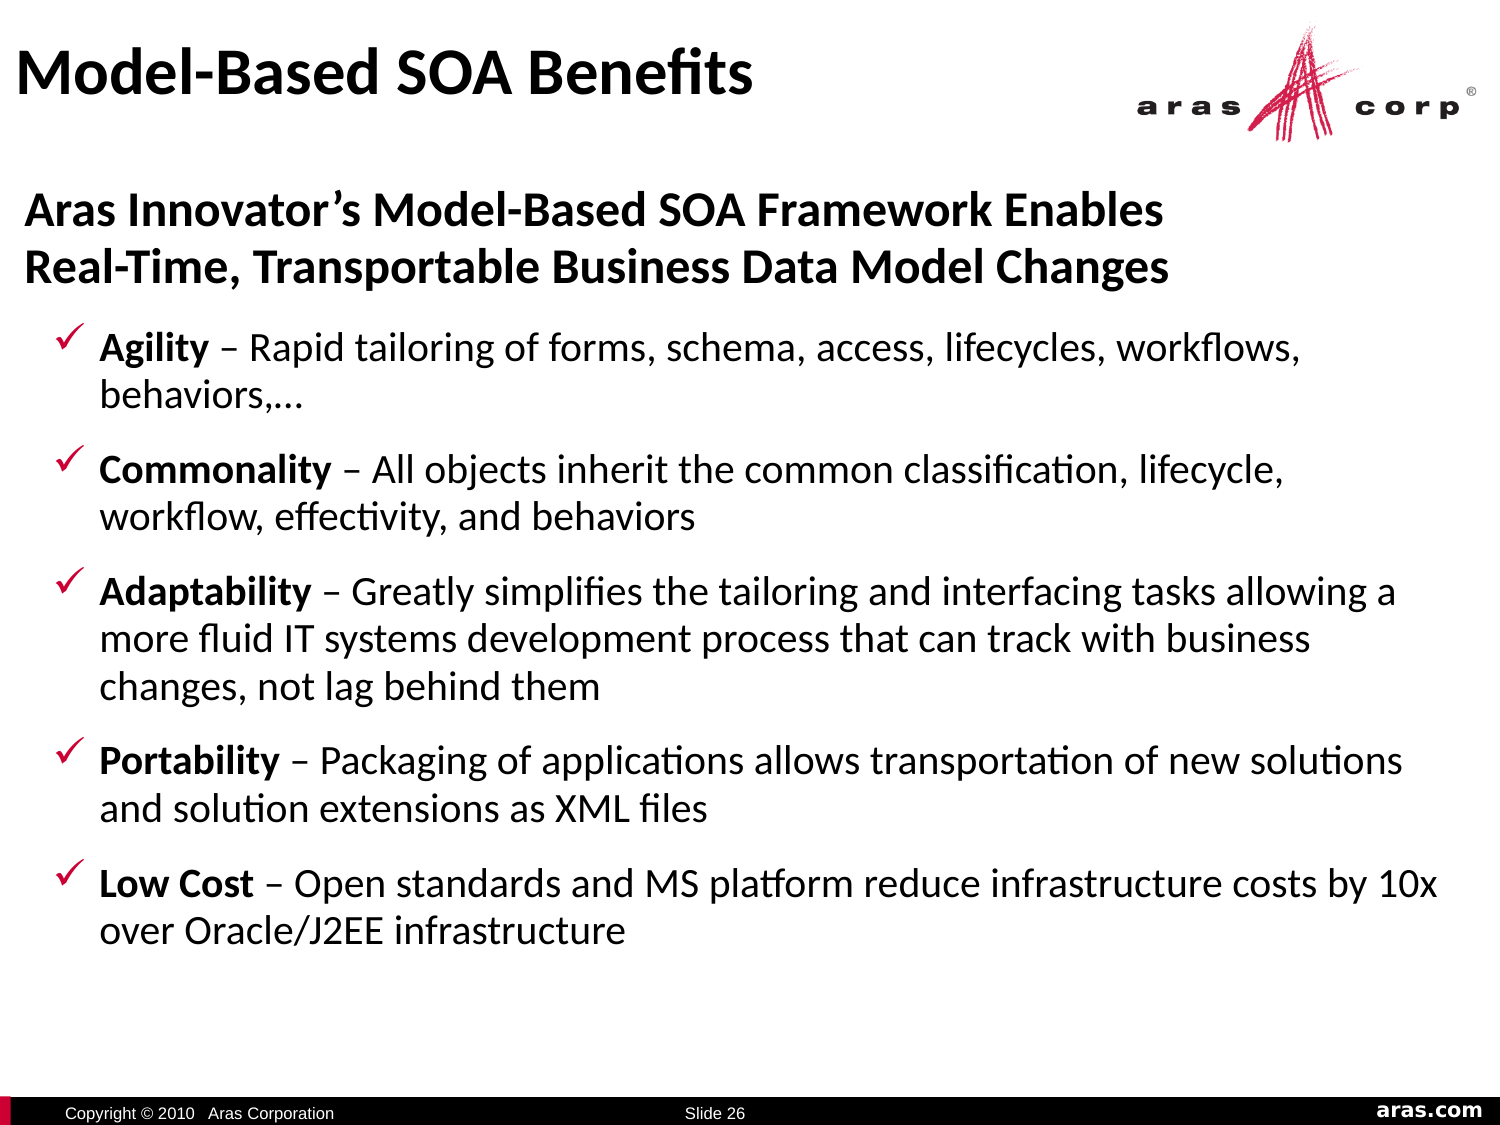

# Model-Based SOA Benefits
Aras Innovator’s Model-Based SOA Framework Enables
Real-Time, Transportable Business Data Model Changes
Agility – Rapid tailoring of forms, schema, access, lifecycles, workflows, behaviors,…
Commonality – All objects inherit the common classification, lifecycle, workflow, effectivity, and behaviors
Adaptability – Greatly simplifies the tailoring and interfacing tasks allowing a more fluid IT systems development process that can track with business changes, not lag behind them
Portability – Packaging of applications allows transportation of new solutions and solution extensions as XML files
Low Cost – Open standards and MS platform reduce infrastructure costs by 10x over Oracle/J2EE infrastructure
Slide 26